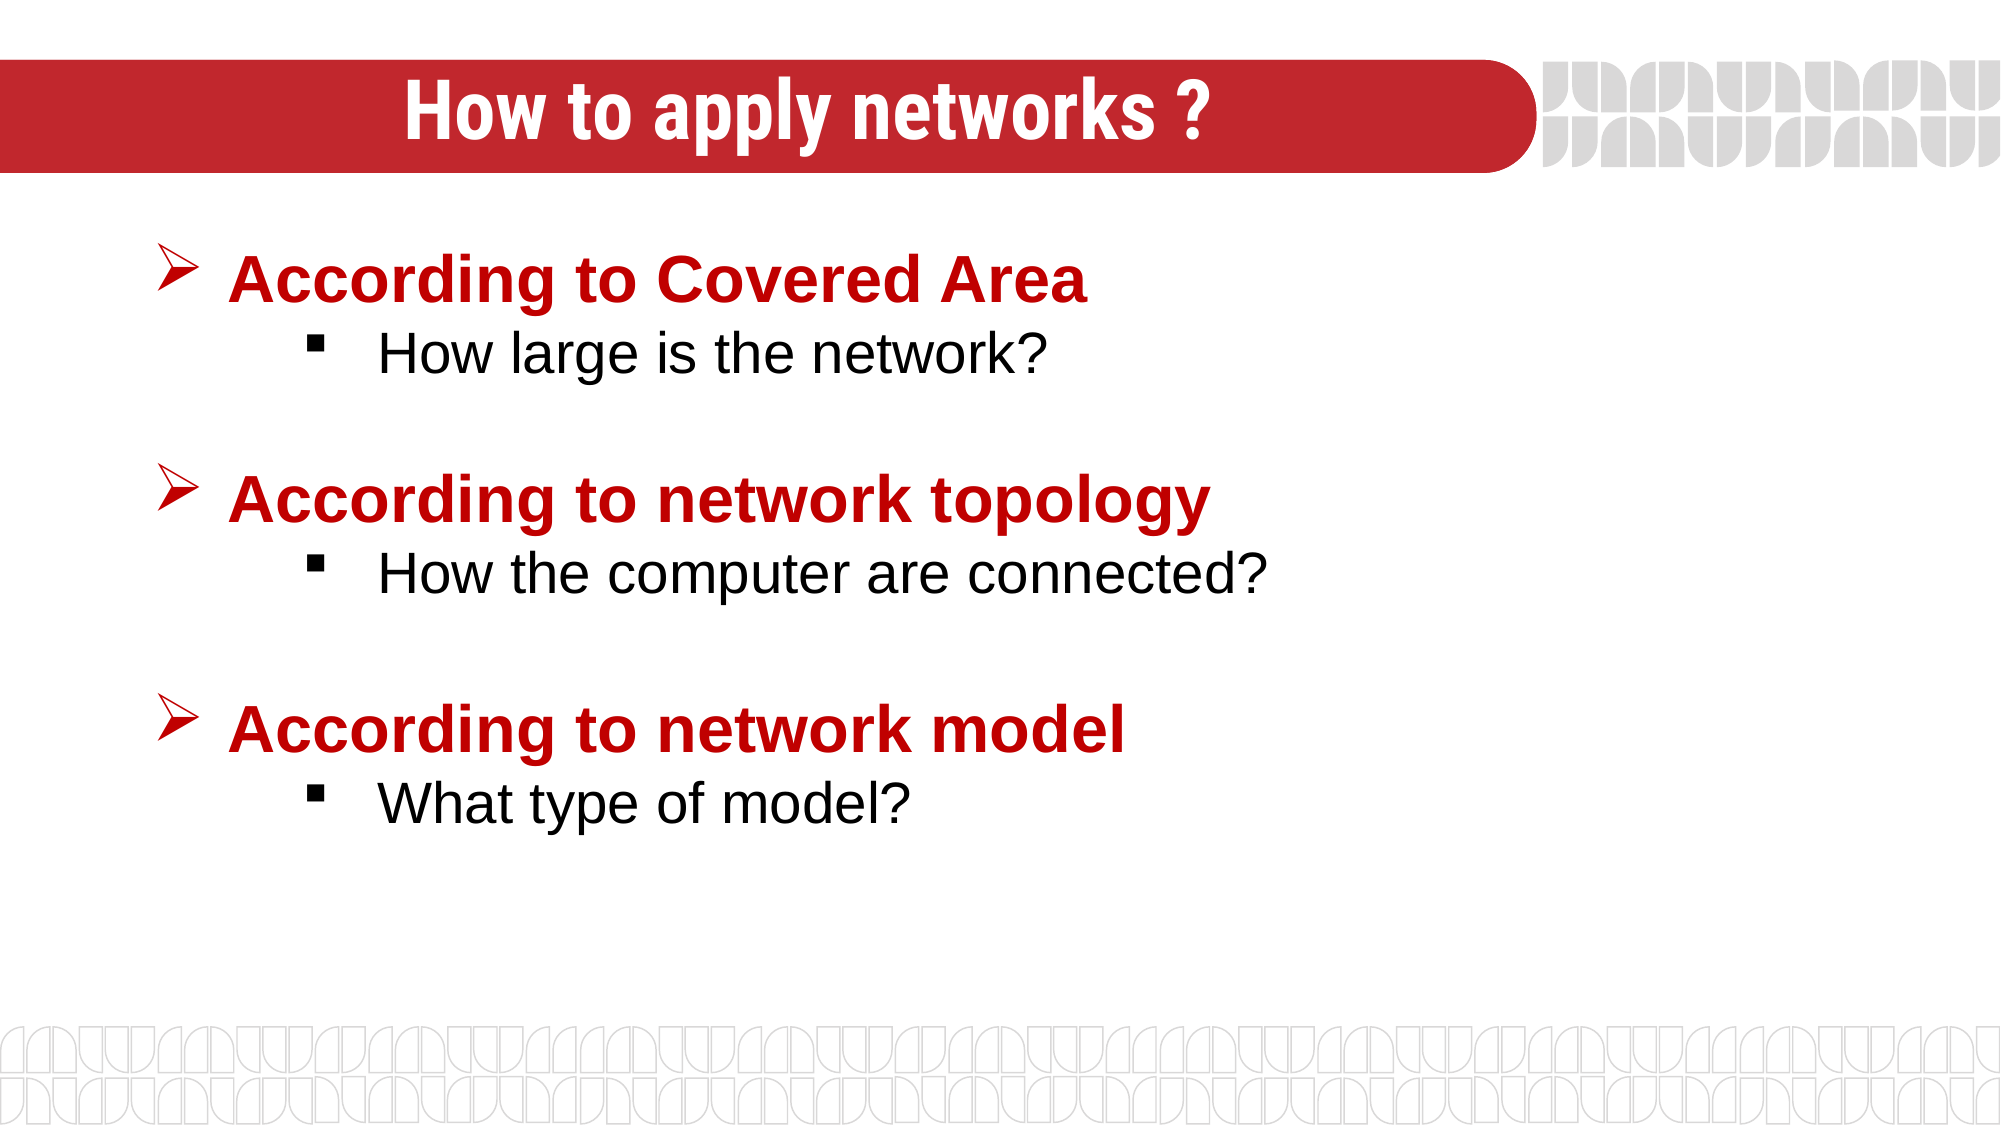

# How to apply networks ?
According to Covered Area
How large is the network?
According to network topology
How the computer are connected?
According to network model
What type of model?